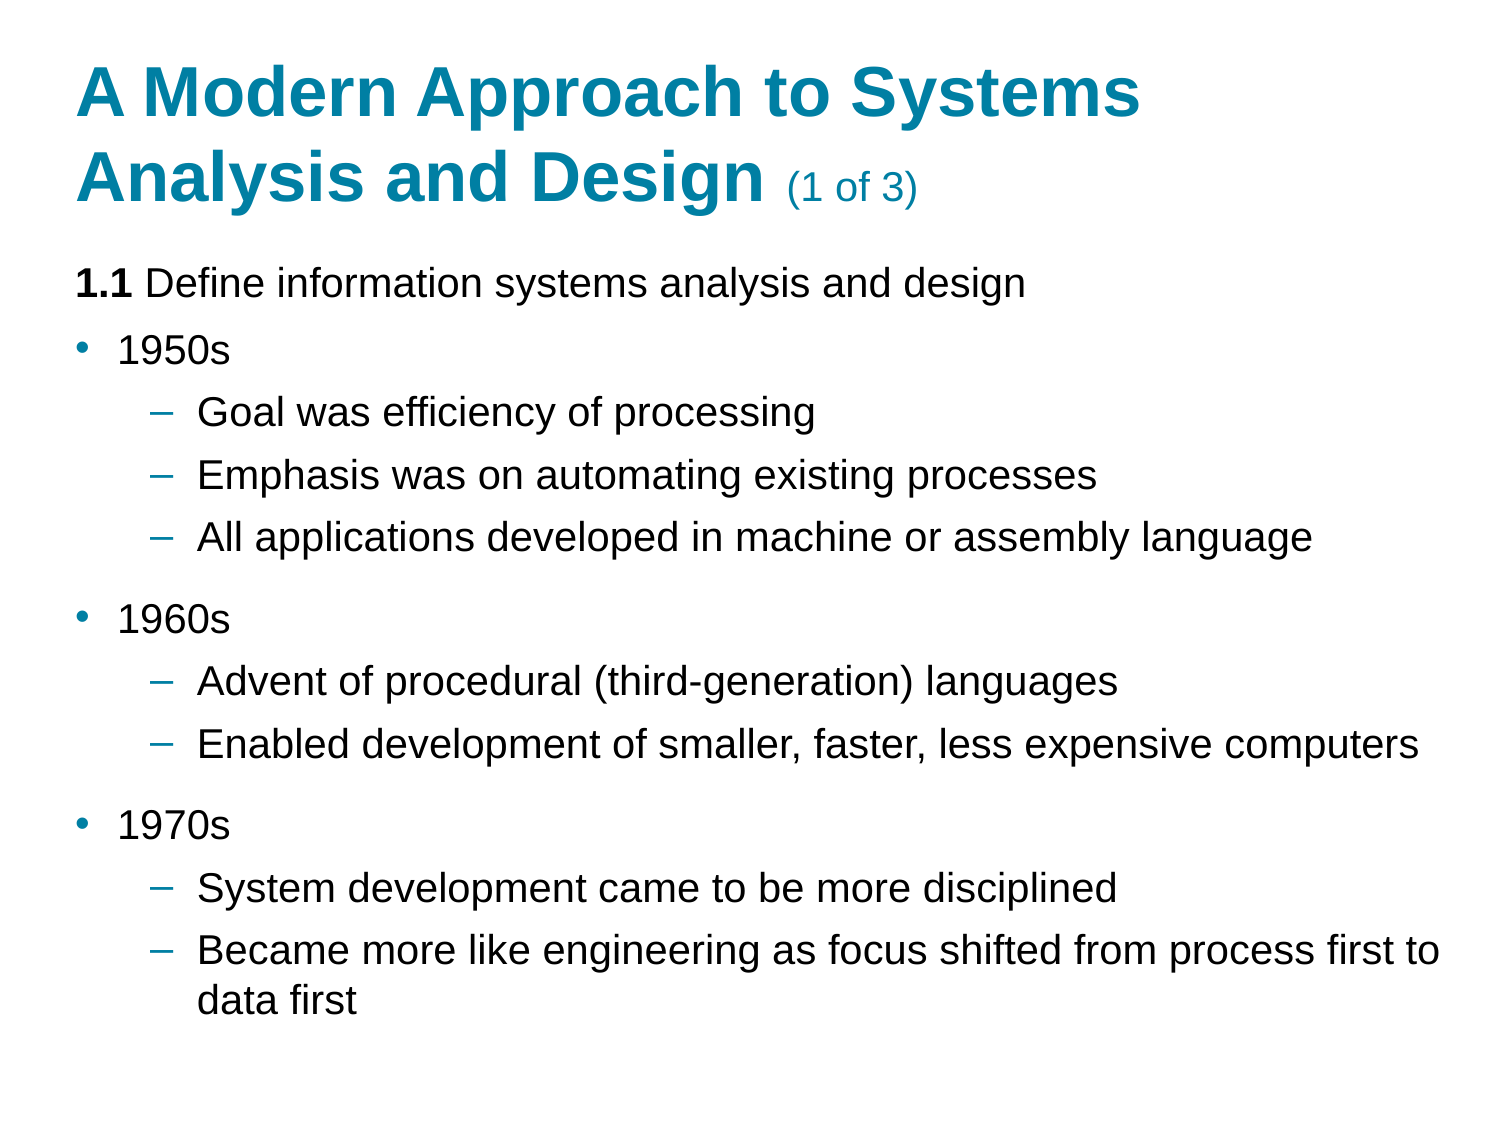

# A Modern Approach to Systems Analysis and Design (1 of 3)
1.1 Define information systems analysis and design
1950s
Goal was efficiency of processing
Emphasis was on automating existing processes
All applications developed in machine or assembly language
1960s
Advent of procedural (third-generation) languages
Enabled development of smaller, faster, less expensive computers
1970s
System development came to be more disciplined
Became more like engineering as focus shifted from process first to data first